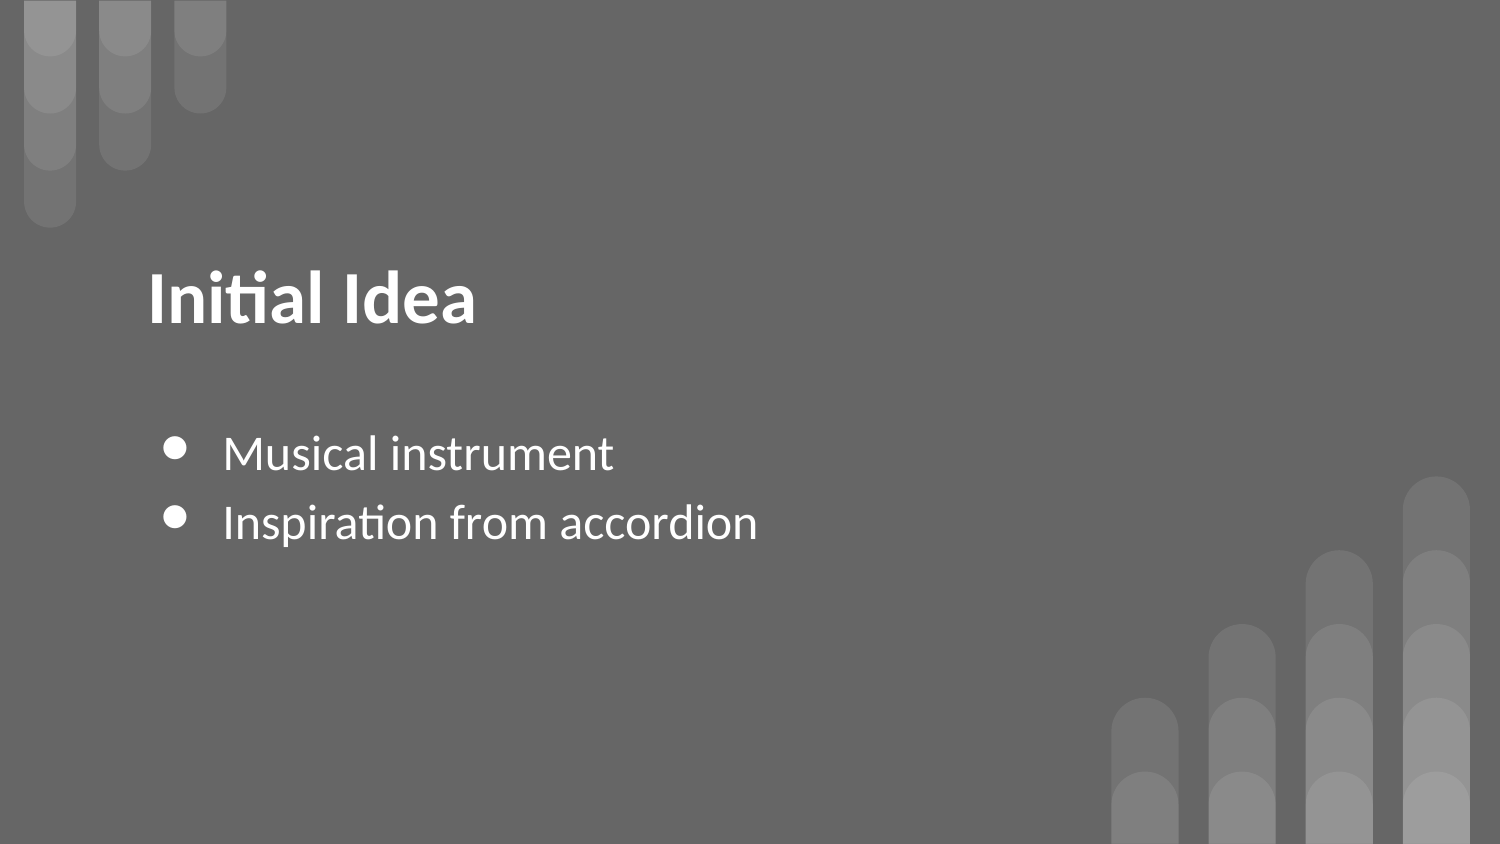

# Initial Idea
Musical instrument
Inspiration from accordion